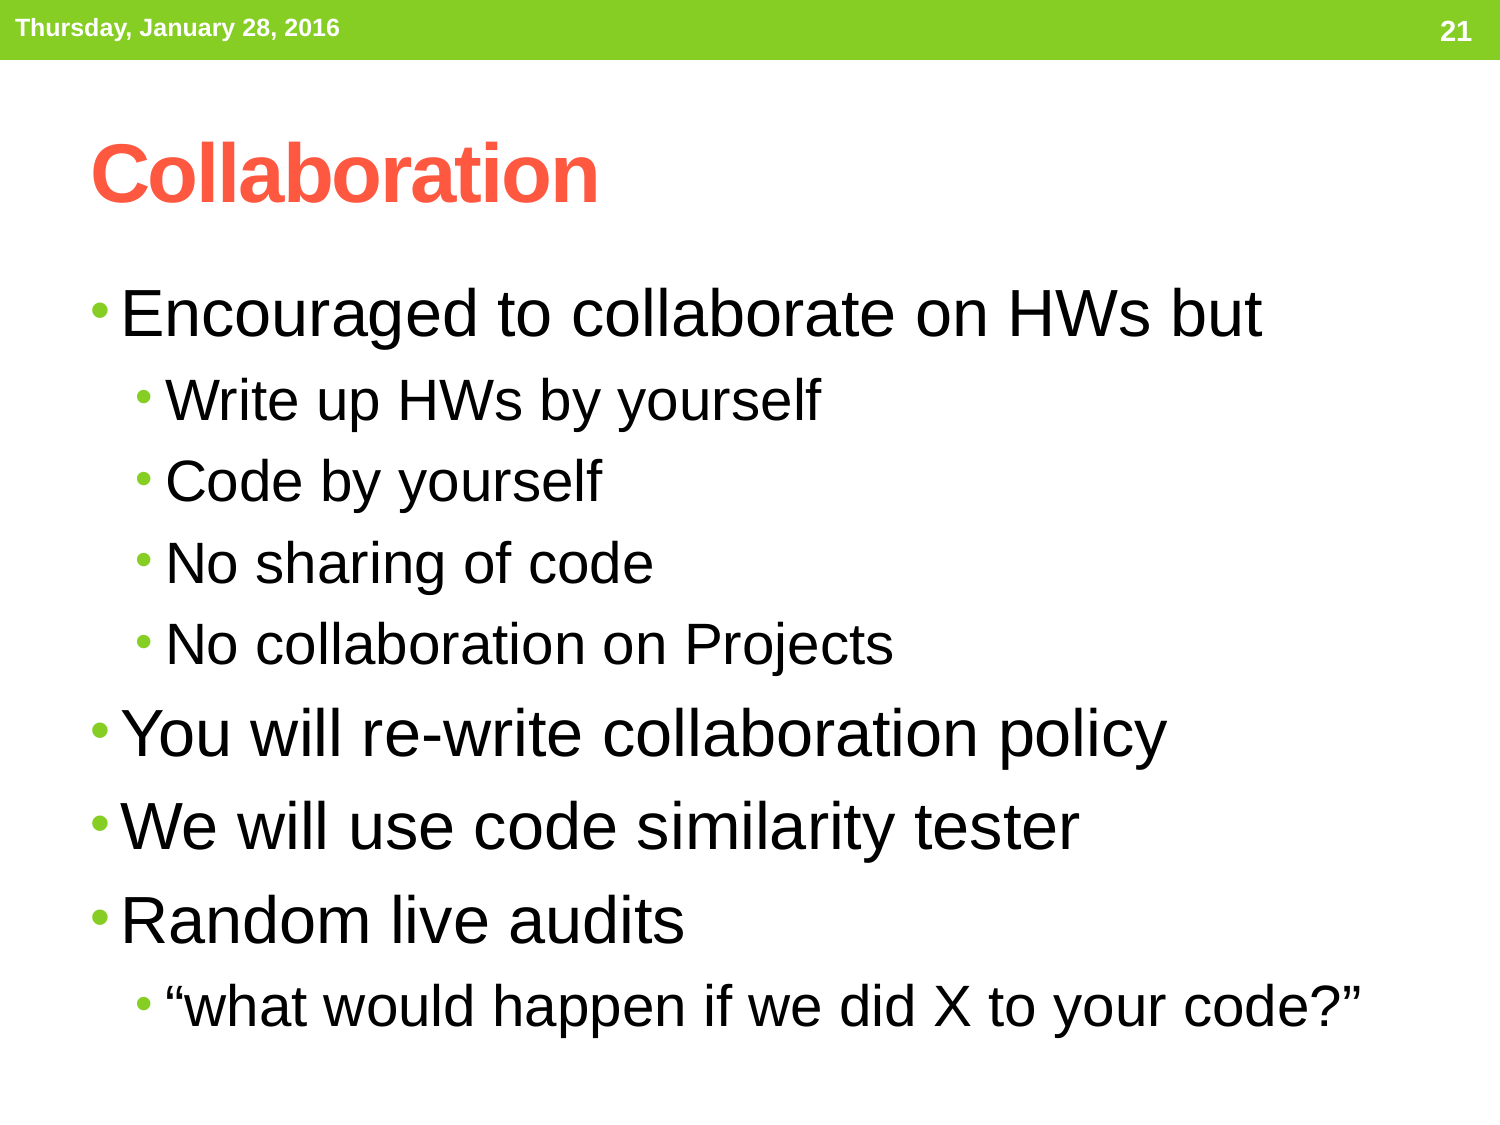

Thursday, January 28, 2016
21
# Collaboration
Encouraged to collaborate on HWs but
Write up HWs by yourself
Code by yourself
No sharing of code
No collaboration on Projects
You will re-write collaboration policy
We will use code similarity tester
Random live audits
“what would happen if we did X to your code?”